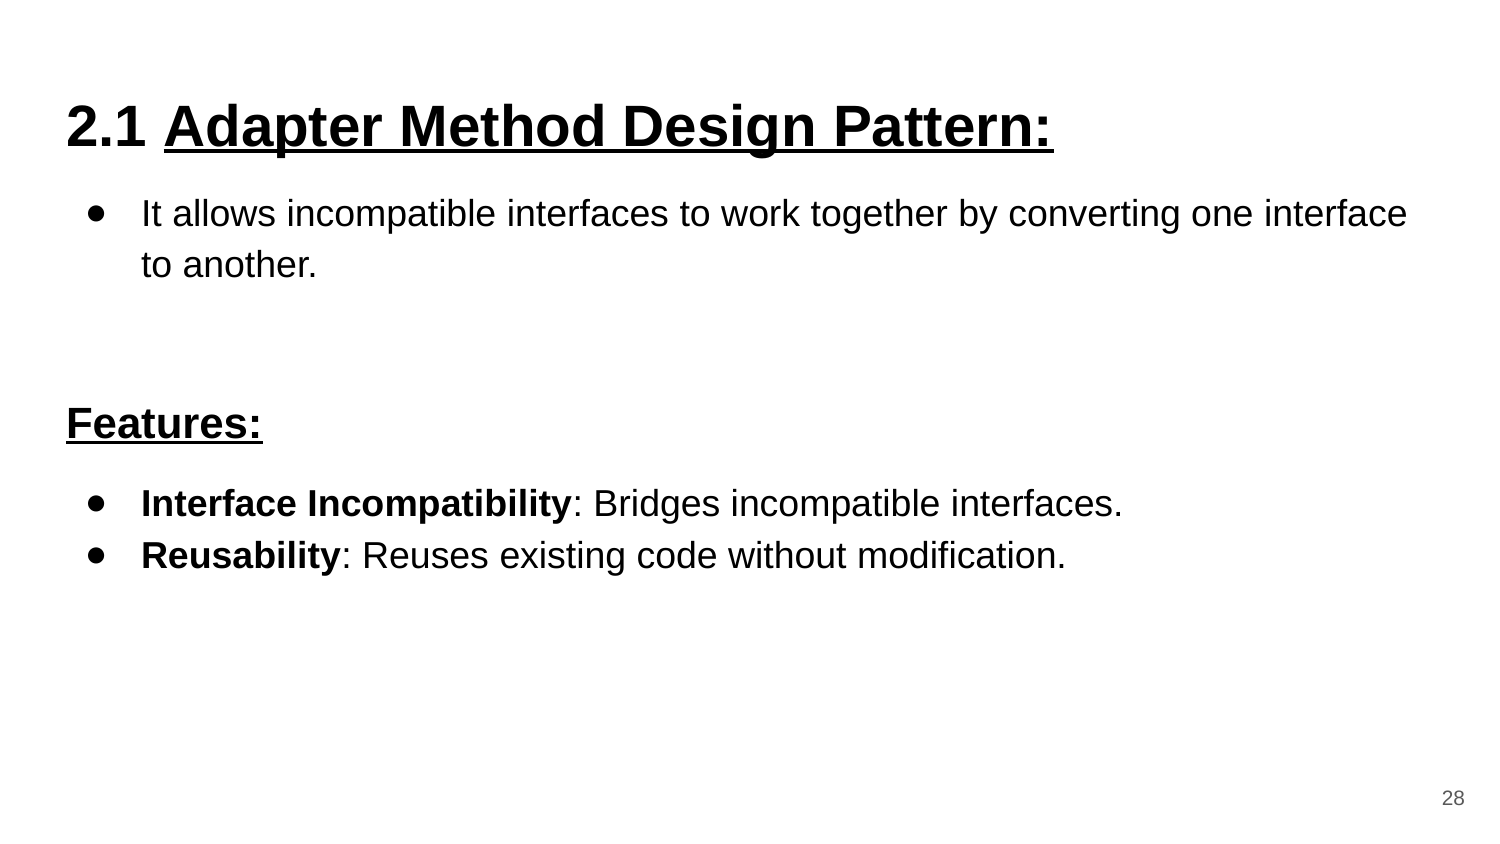

# 2.1 Adapter Method Design Pattern:
It allows incompatible interfaces to work together by converting one interface to another.

Features:
Interface Incompatibility: Bridges incompatible interfaces.
Reusability: Reuses existing code without modification.

28